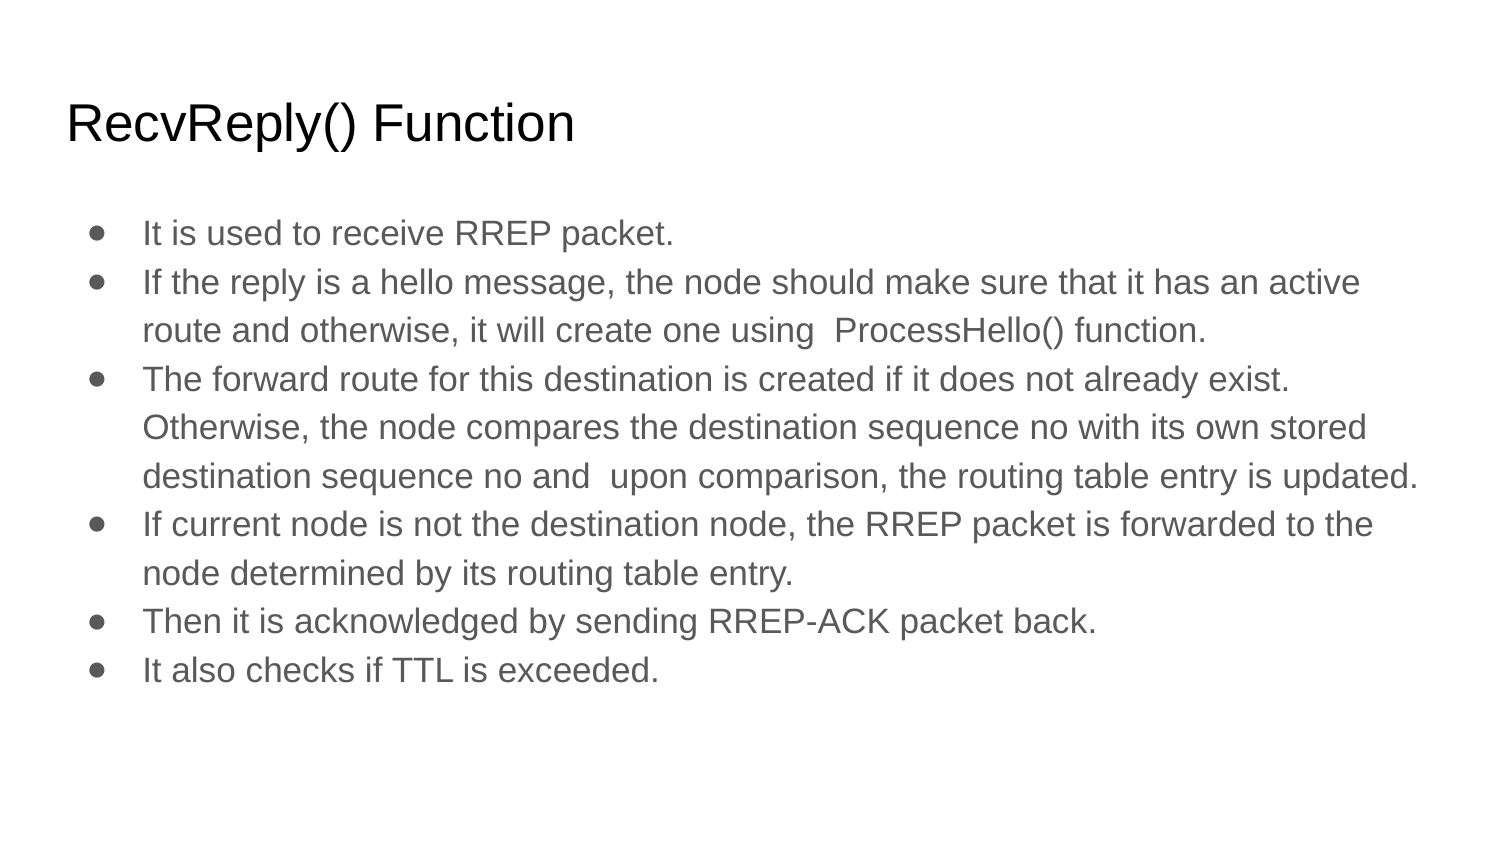

# RecvReply() Function
It is used to receive RREP packet.
If the reply is a hello message, the node should make sure that it has an active route and otherwise, it will create one using  ProcessHello() function.
The forward route for this destination is created if it does not already exist. Otherwise, the node compares the destination sequence no with its own stored destination sequence no and  upon comparison, the routing table entry is updated.
If current node is not the destination node, the RREP packet is forwarded to the node determined by its routing table entry.
Then it is acknowledged by sending RREP-ACK packet back.
It also checks if TTL is exceeded.